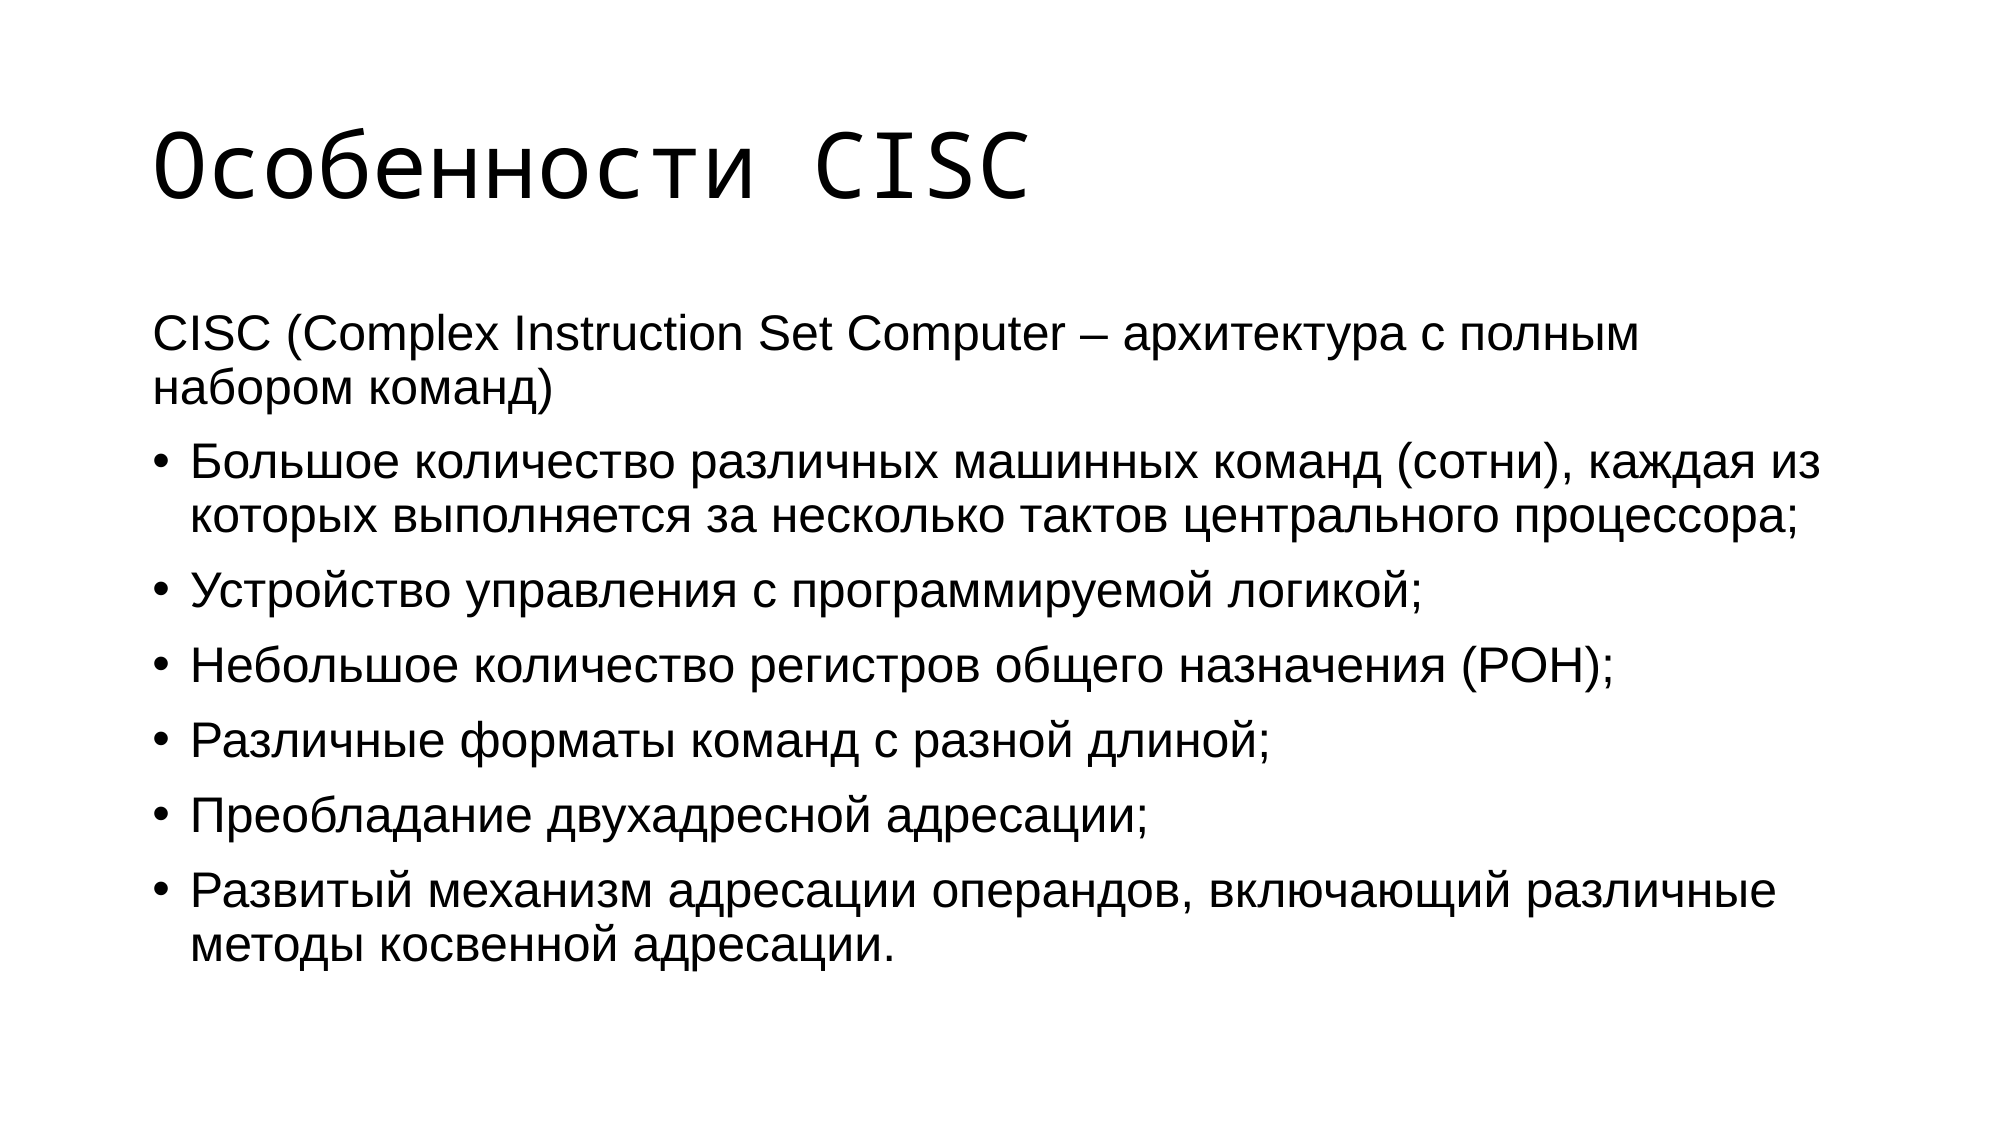

# Особенности CISC
CISC (Complex Instruction Set Computer – архитектура с полным набором команд)
Большое количество различных машинных команд (сотни), каждая из которых выполняется за несколько тактов центрального процессора;
Устройство управления с программируемой логикой;
Небольшое количество регистров общего назначения (РОН);
Различные форматы команд с разной длиной;
Преобладание двухадресной адресации;
Развитый механизм адресации операндов, включающий различные методы косвенной адресации.